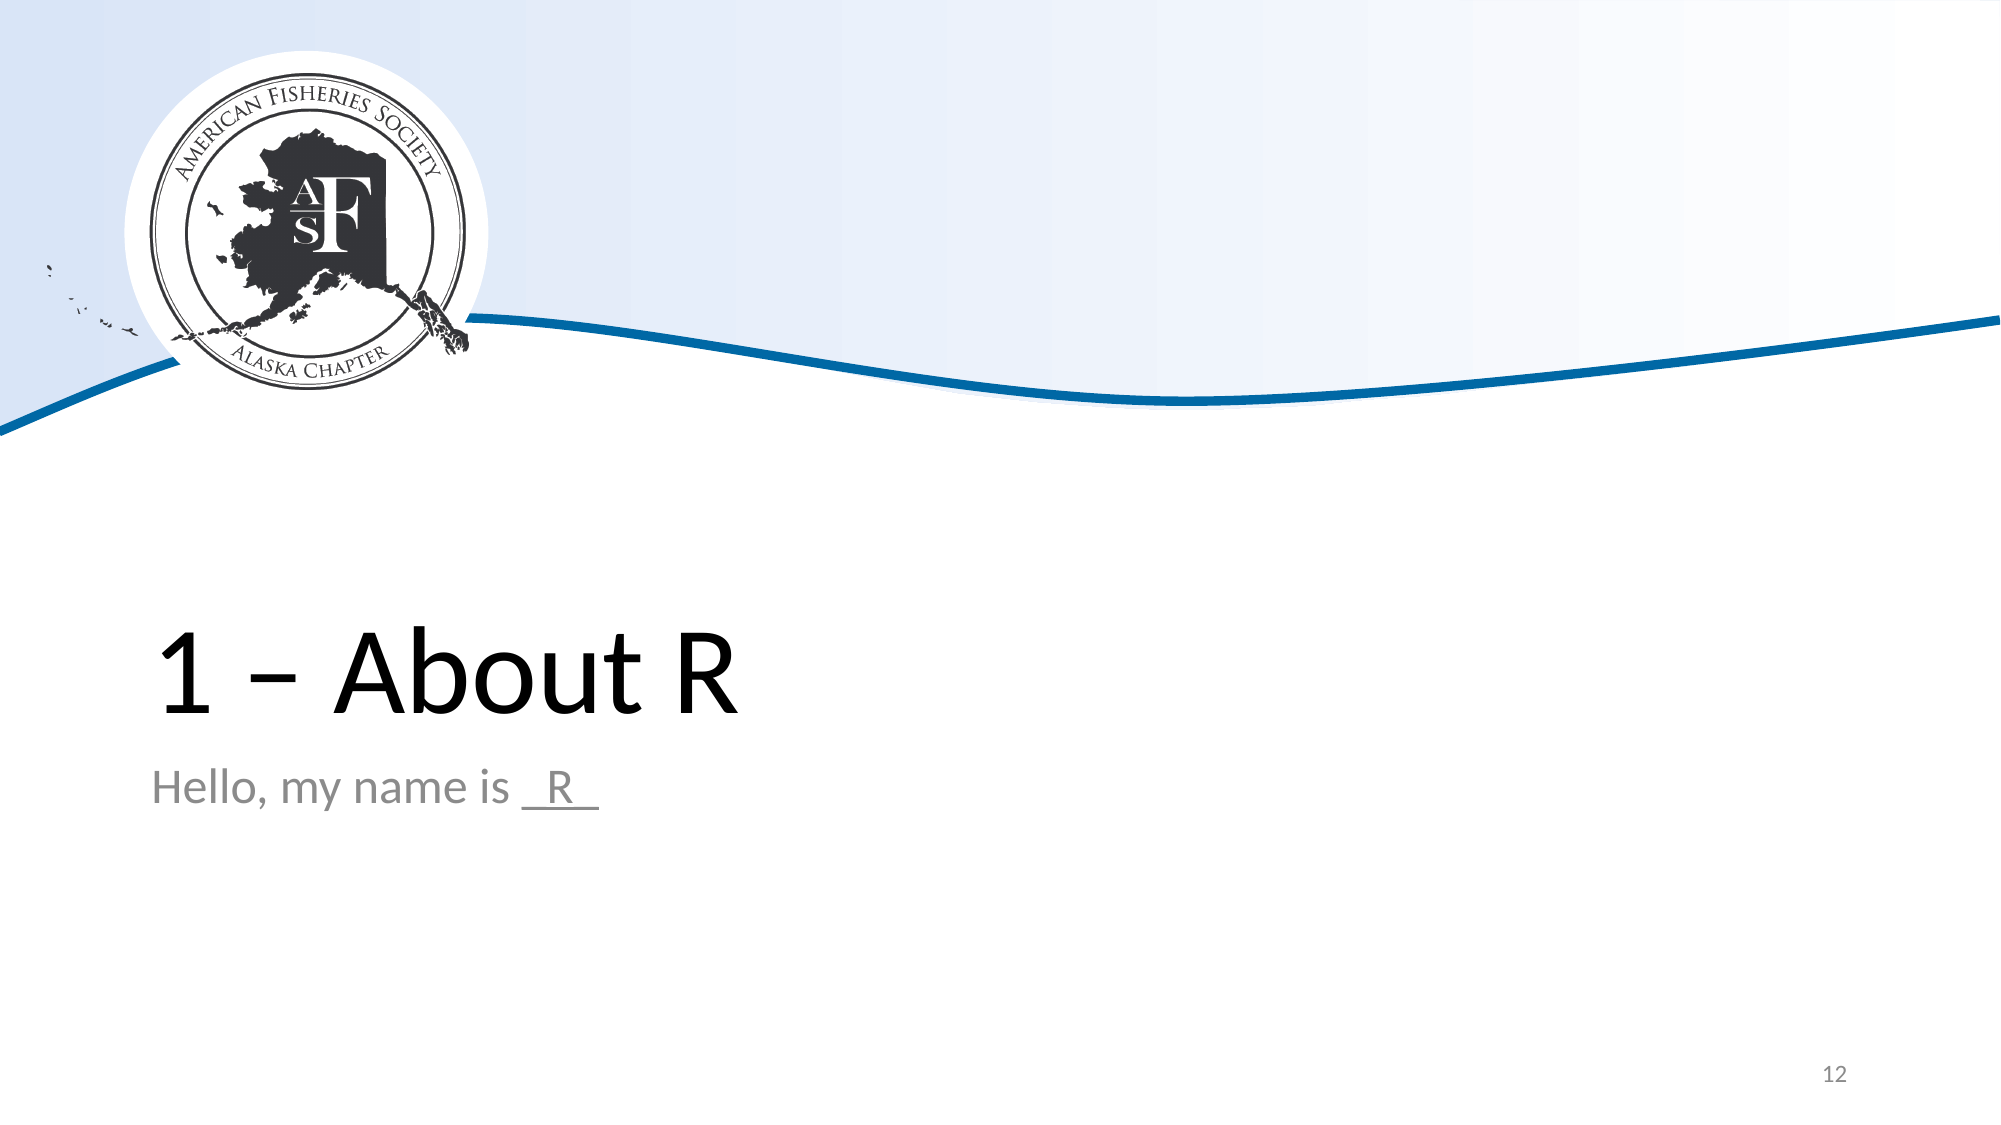

# 1 – About R
Hello, my name is _R_
12